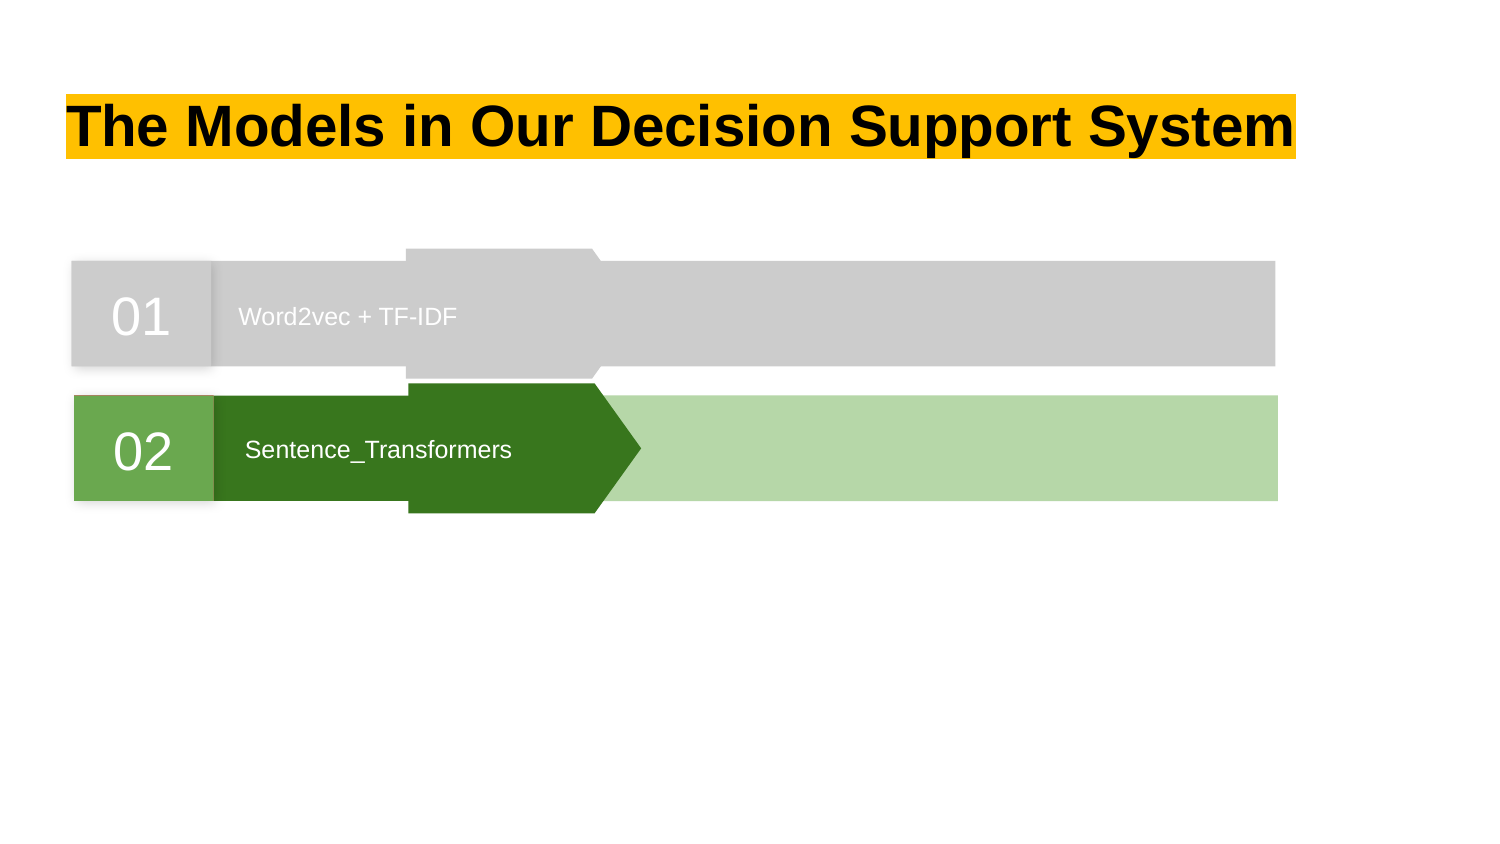

# The Models in Our Decision Support System

01

Word2vec + TF-IDF

02

Sentence_Transformers
Sentence_Transformers